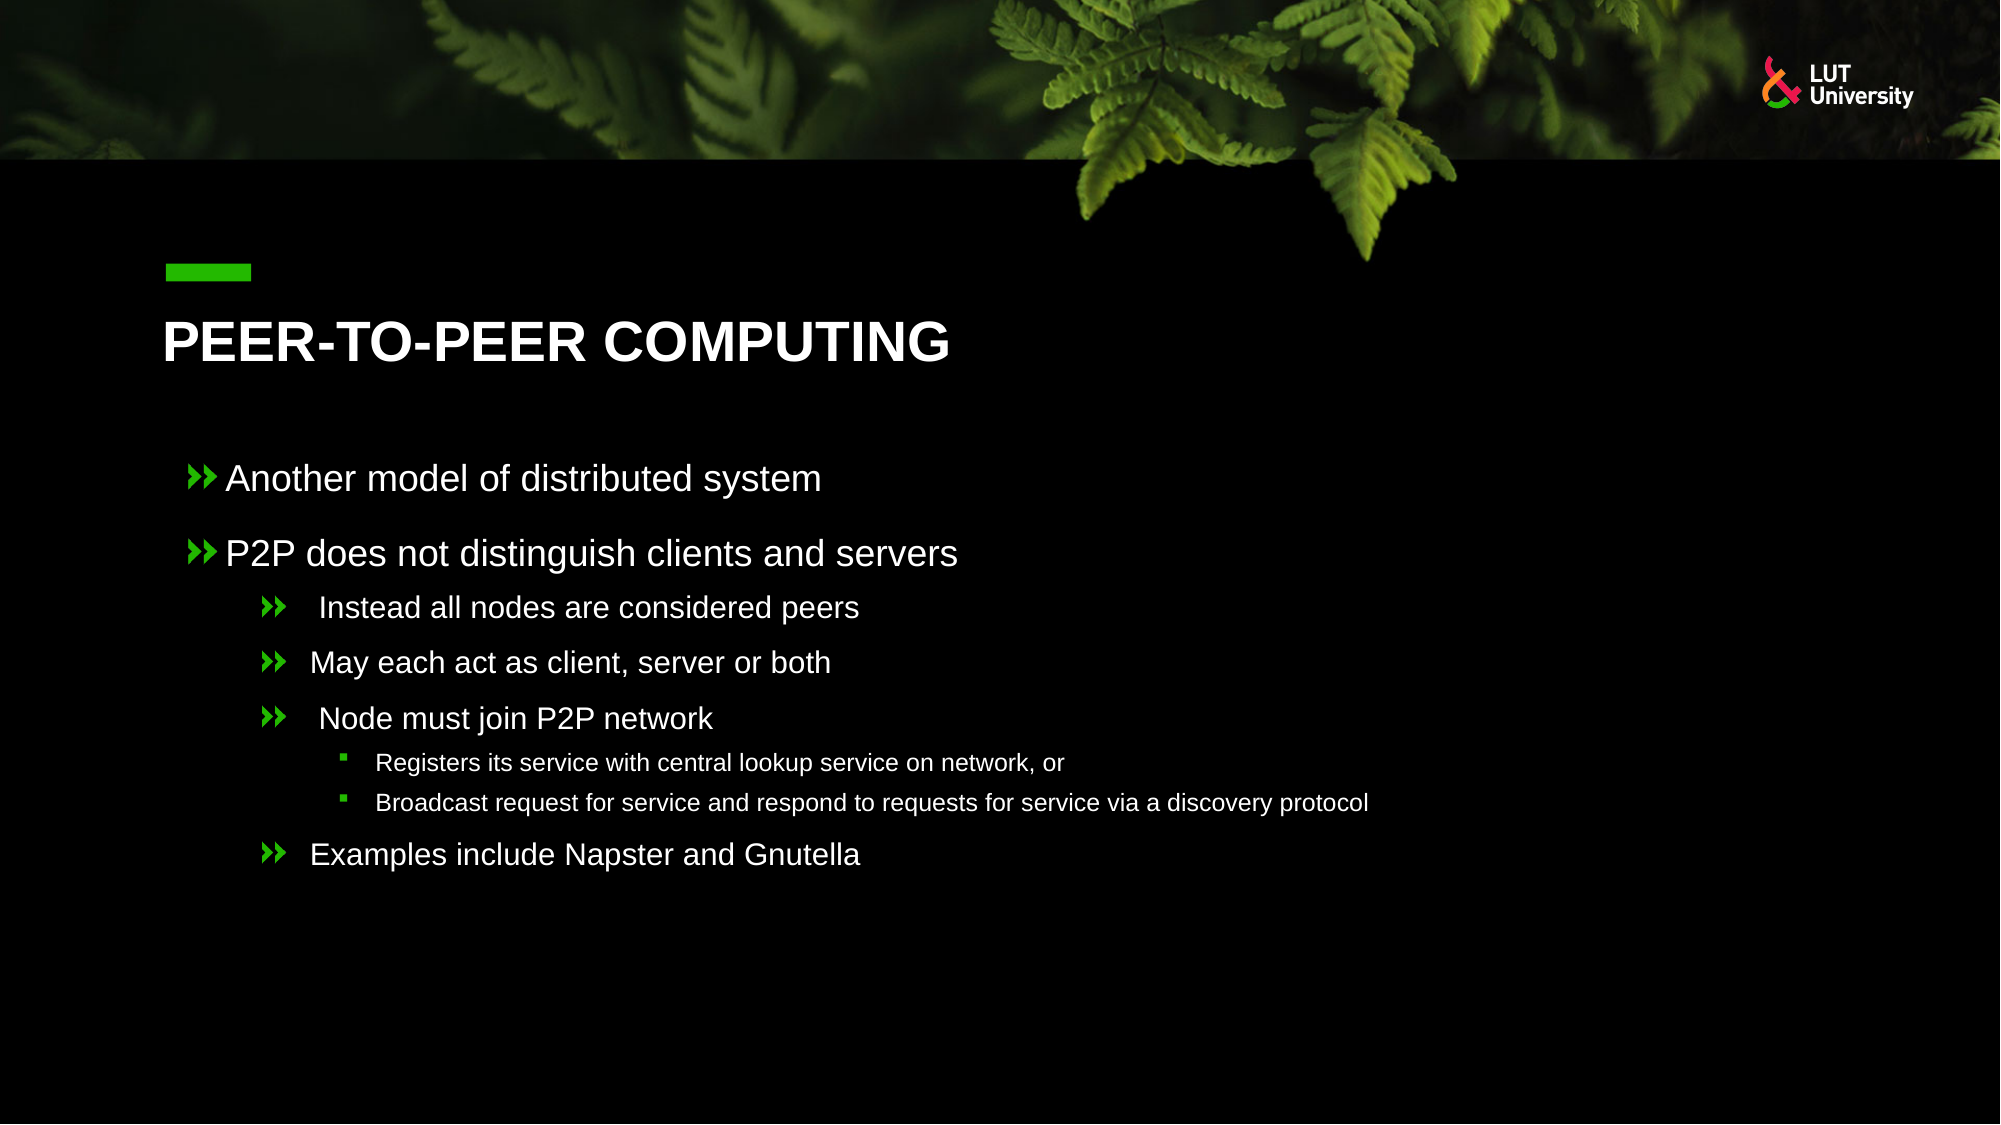

# Peer-to-Peer Computing
Another model of distributed system
P2P does not distinguish clients and servers
 Instead all nodes are considered peers
May each act as client, server or both
 Node must join P2P network
Registers its service with central lookup service on network, or
Broadcast request for service and respond to requests for service via a discovery protocol
Examples include Napster and Gnutella